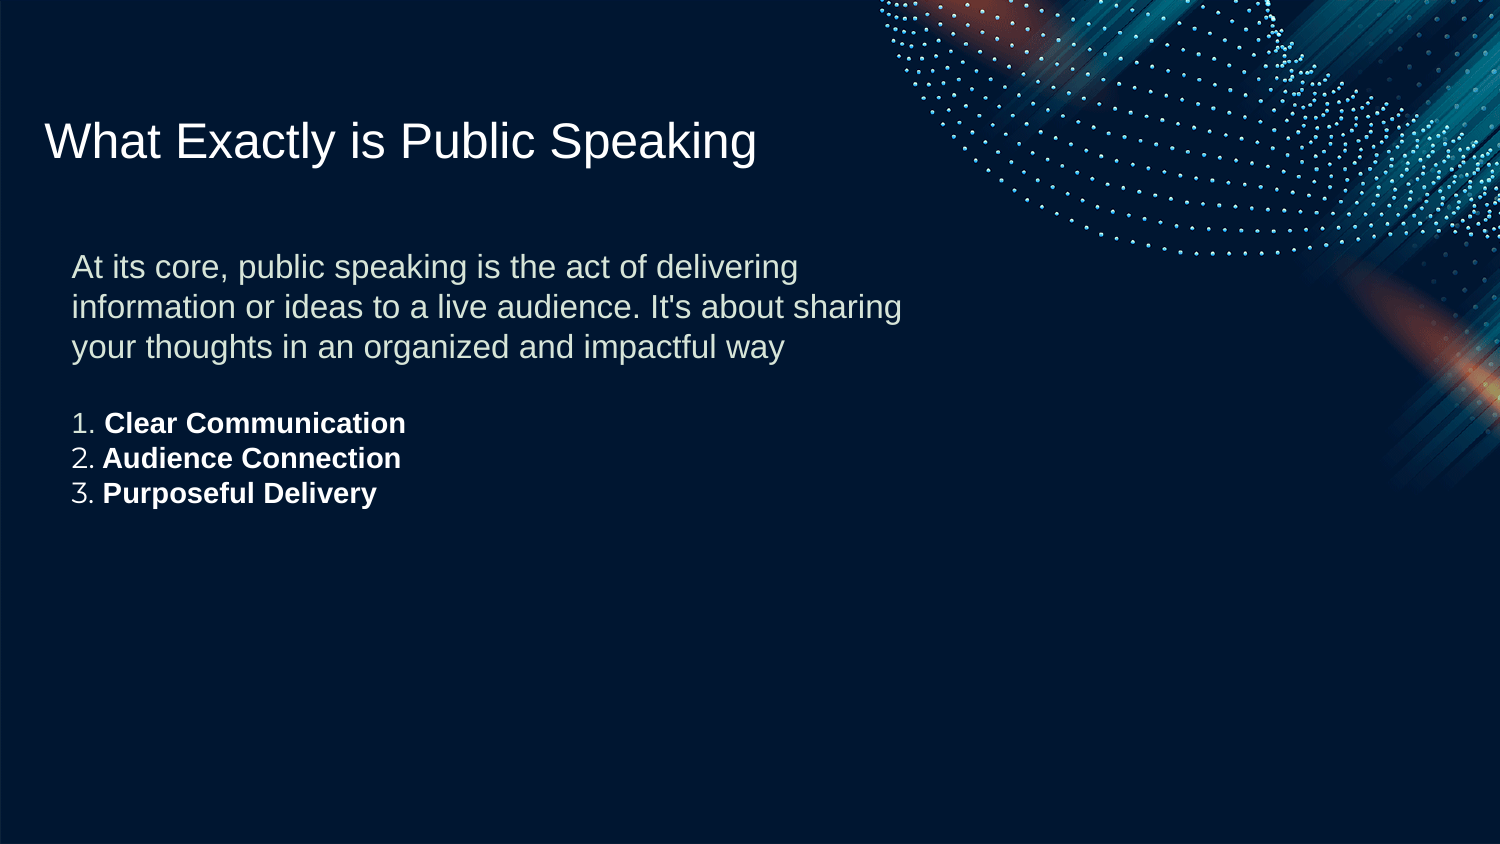

# What Exactly is Public Speaking
At its core, public speaking is the act of delivering information or ideas to a live audience. It's about sharing your thoughts in an organized and impactful way

1. Clear Communication
2. Audience Connection
3. Purposeful Delivery